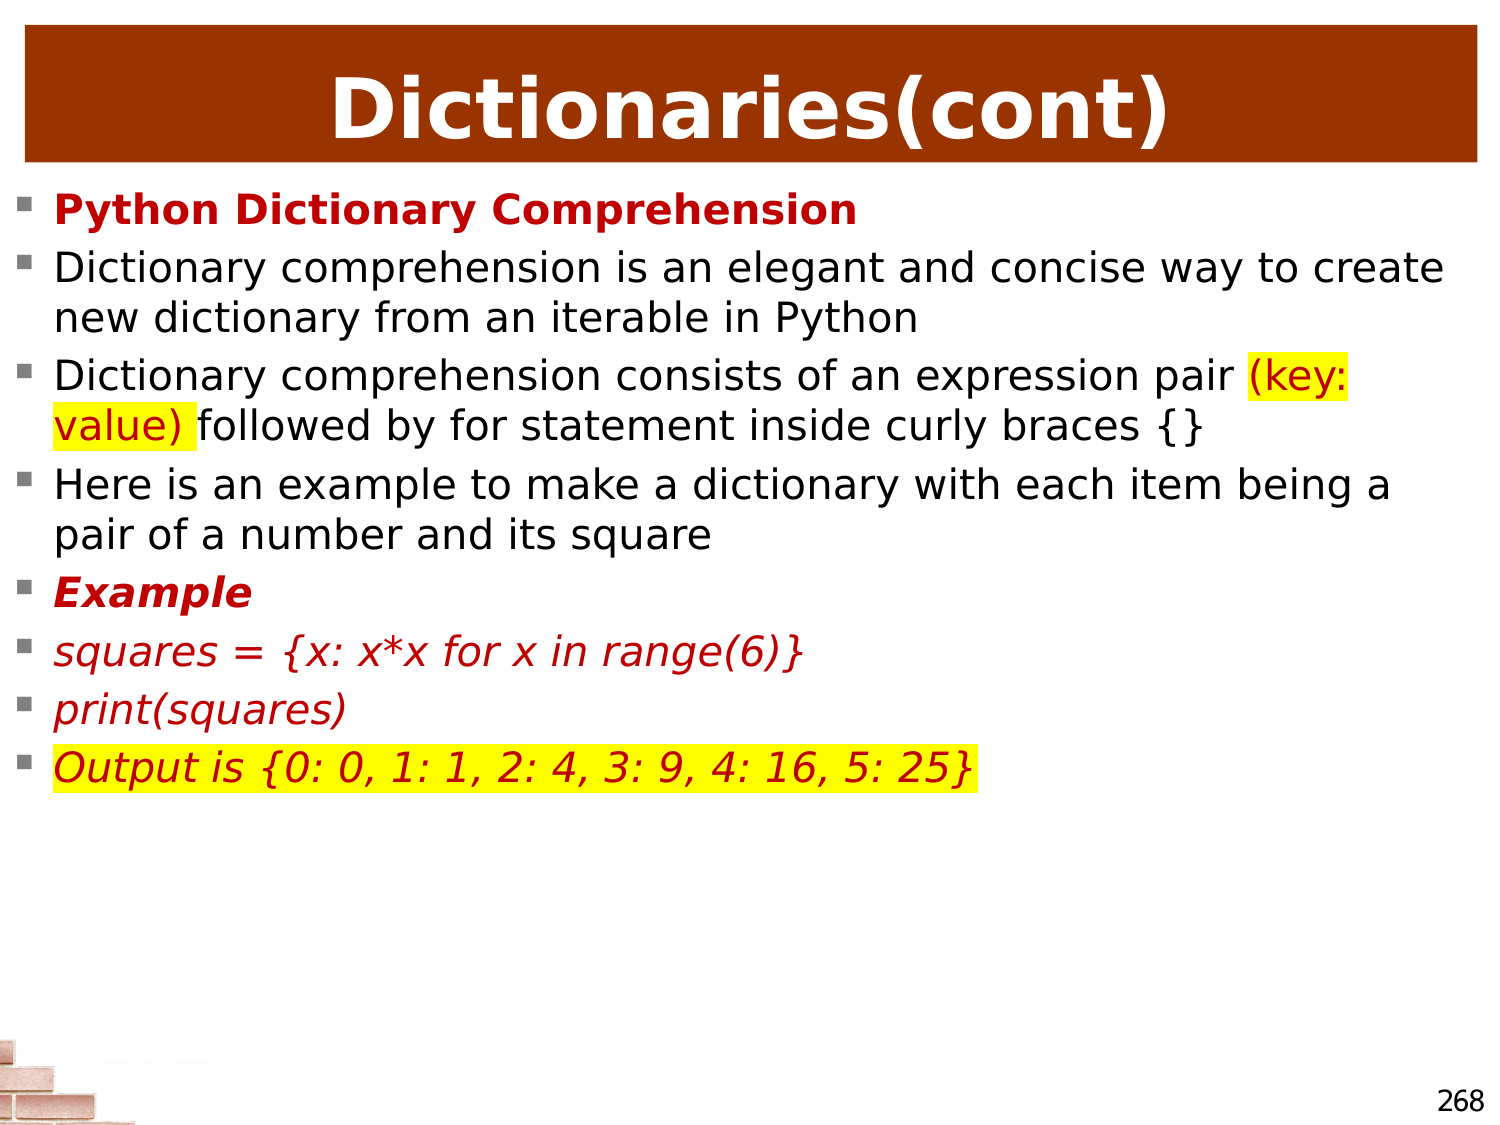

# Dictionaries(cont)
Python Dictionary Comprehension
Dictionary comprehension is an elegant and concise way to create new dictionary from an iterable in Python
Dictionary comprehension consists of an expression pair (key: value) followed by for statement inside curly braces {}
Here is an example to make a dictionary with each item being a pair of a number and its square
Example
squares = {x: x*x for x in range(6)}
print(squares)
Output is {0: 0, 1: 1, 2: 4, 3: 9, 4: 16, 5: 25}

268